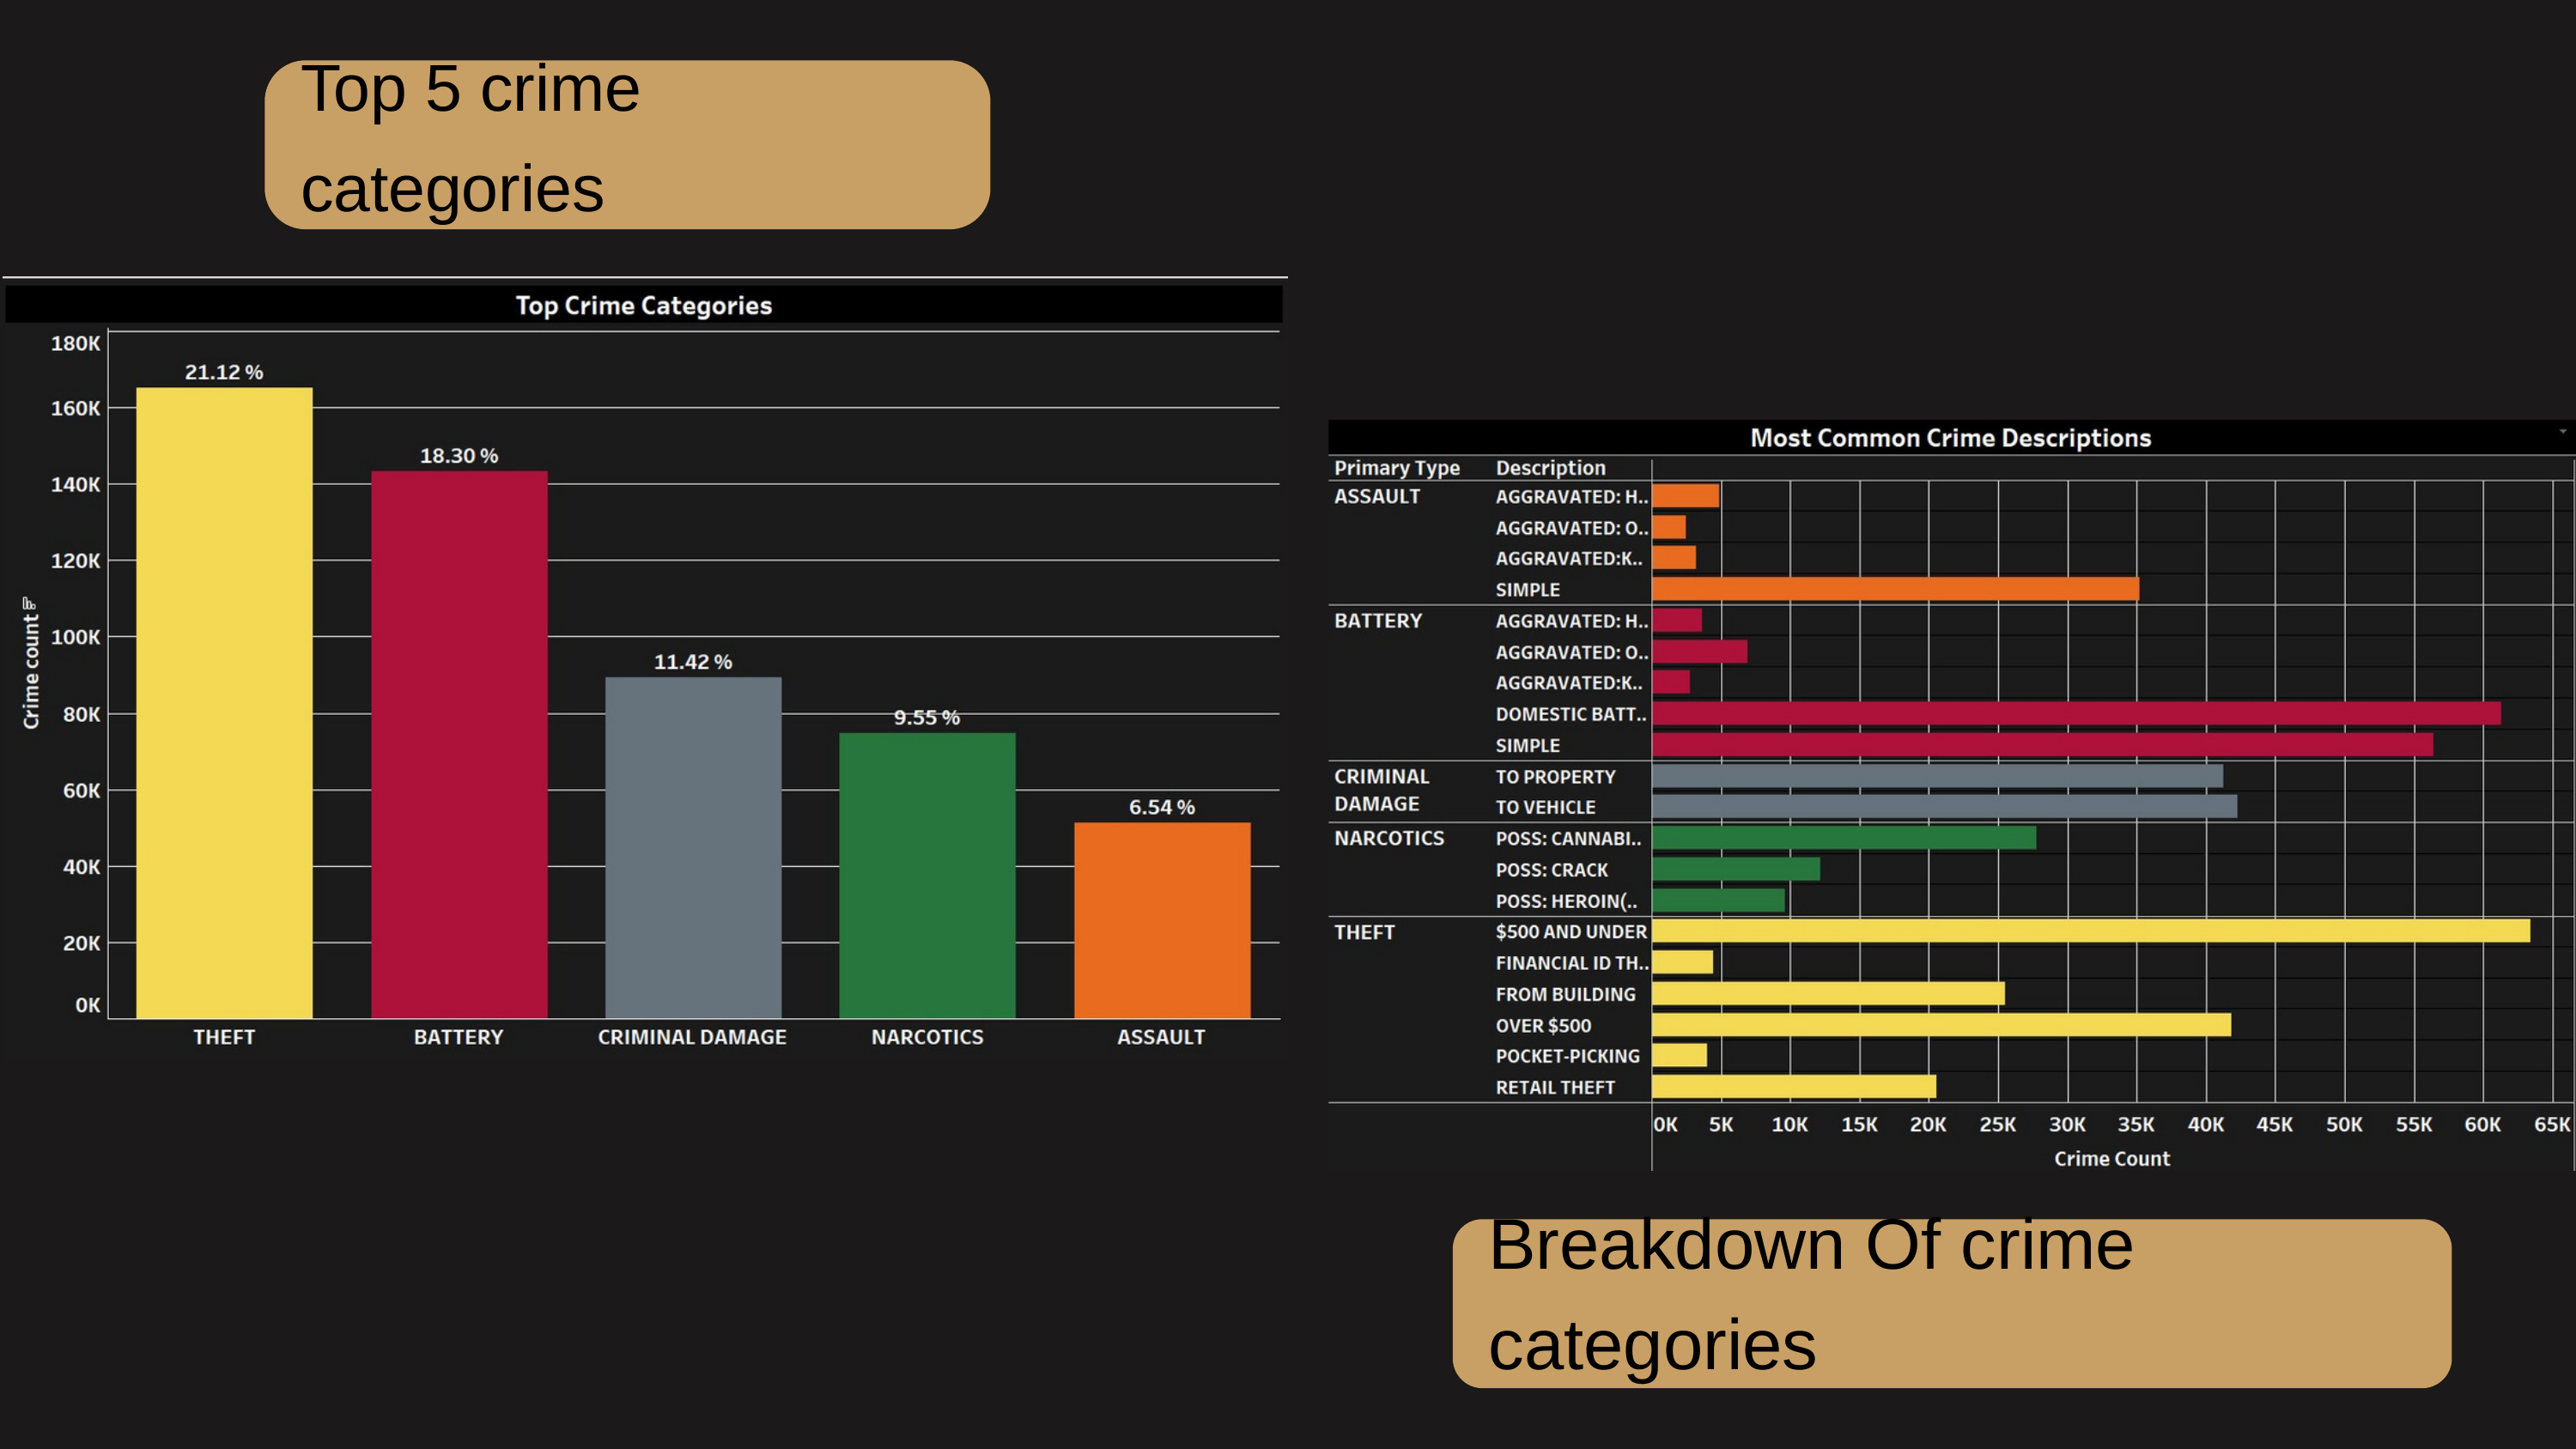

Top 5 crime categories

Breakdown Of crime categories